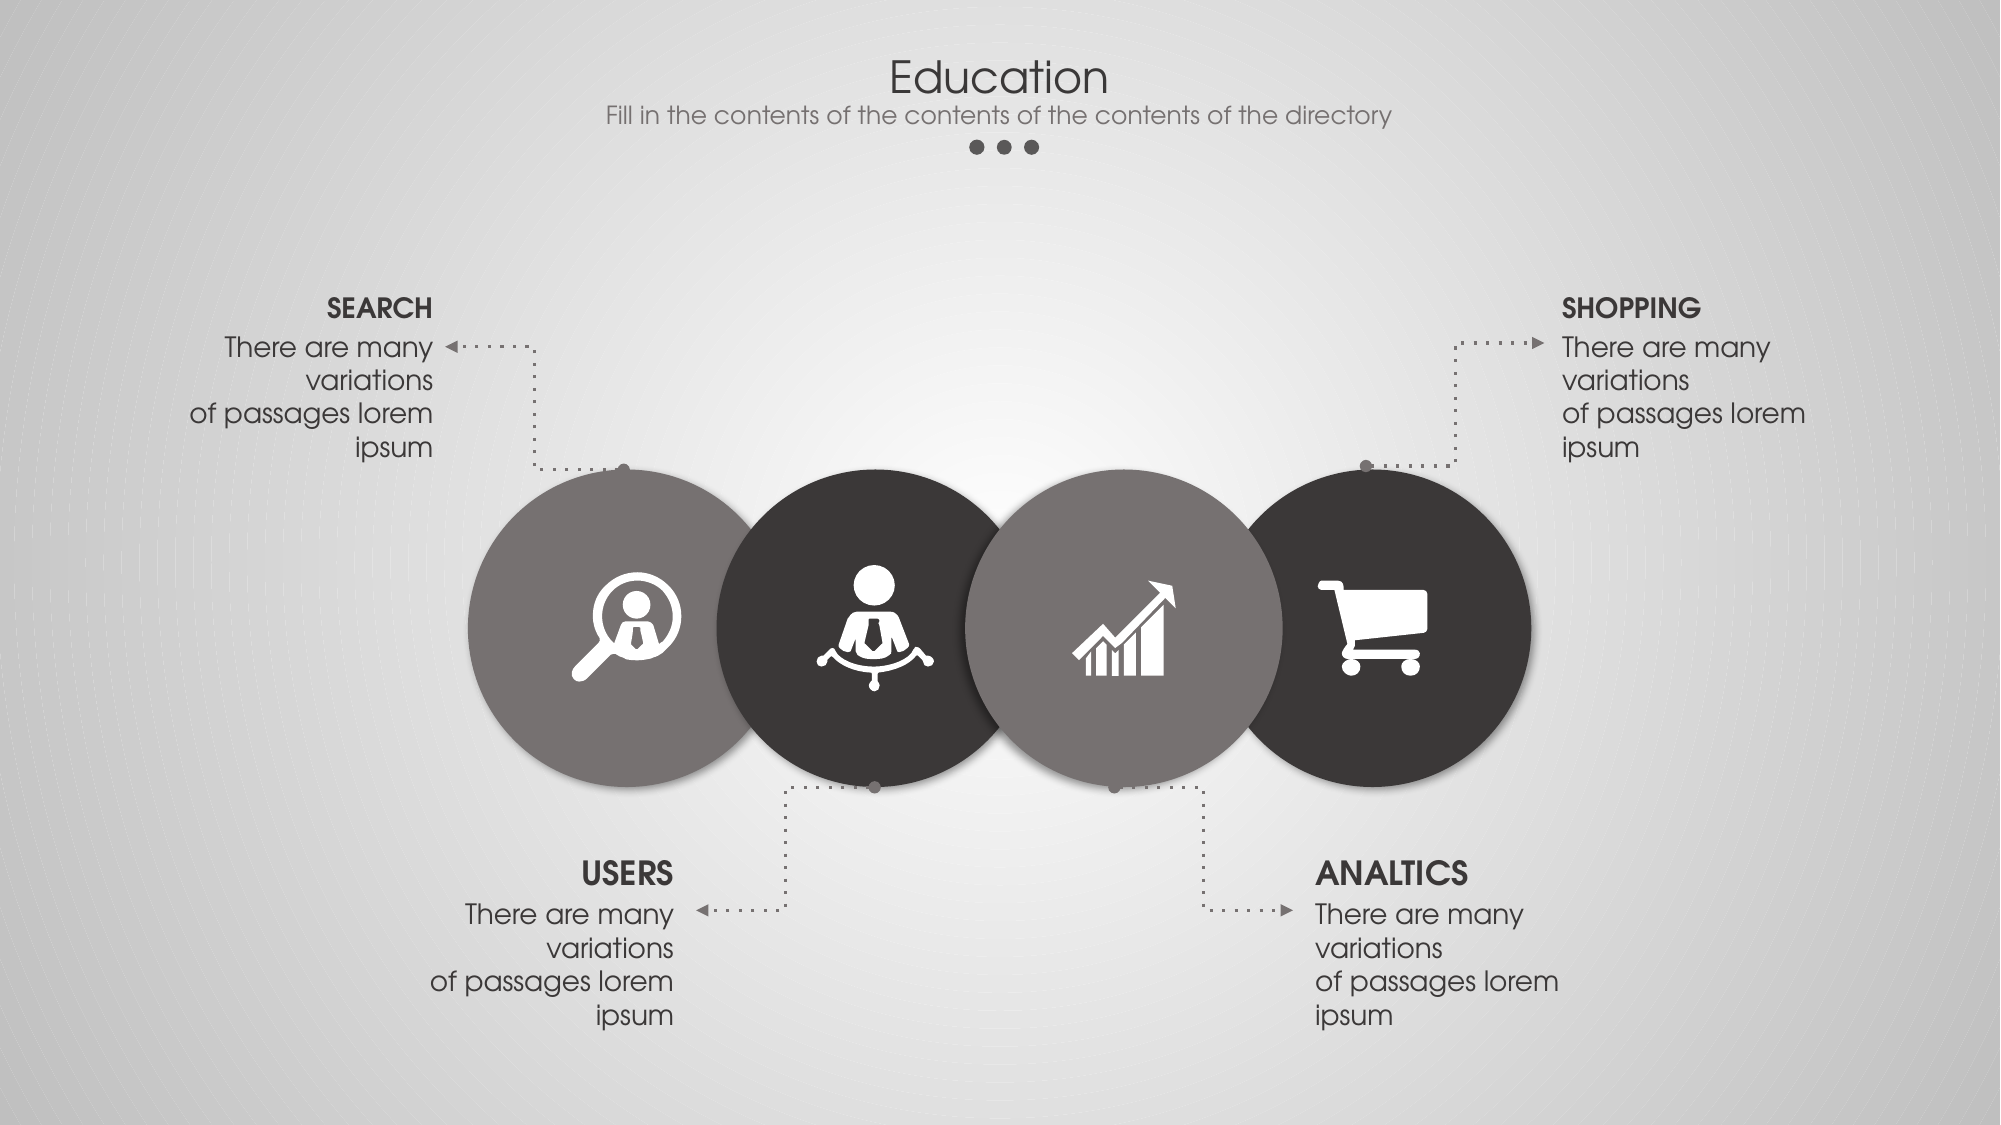

Education
Fill in the contents of the contents of the contents of the directory

SEARCH
There are many variations
of passages lorem ipsum
SHOPPING
There are many variations
of passages lorem ipsum

USERS
There are many variations
of passages lorem ipsum
ANALTICS
There are many variations
of passages lorem ipsum